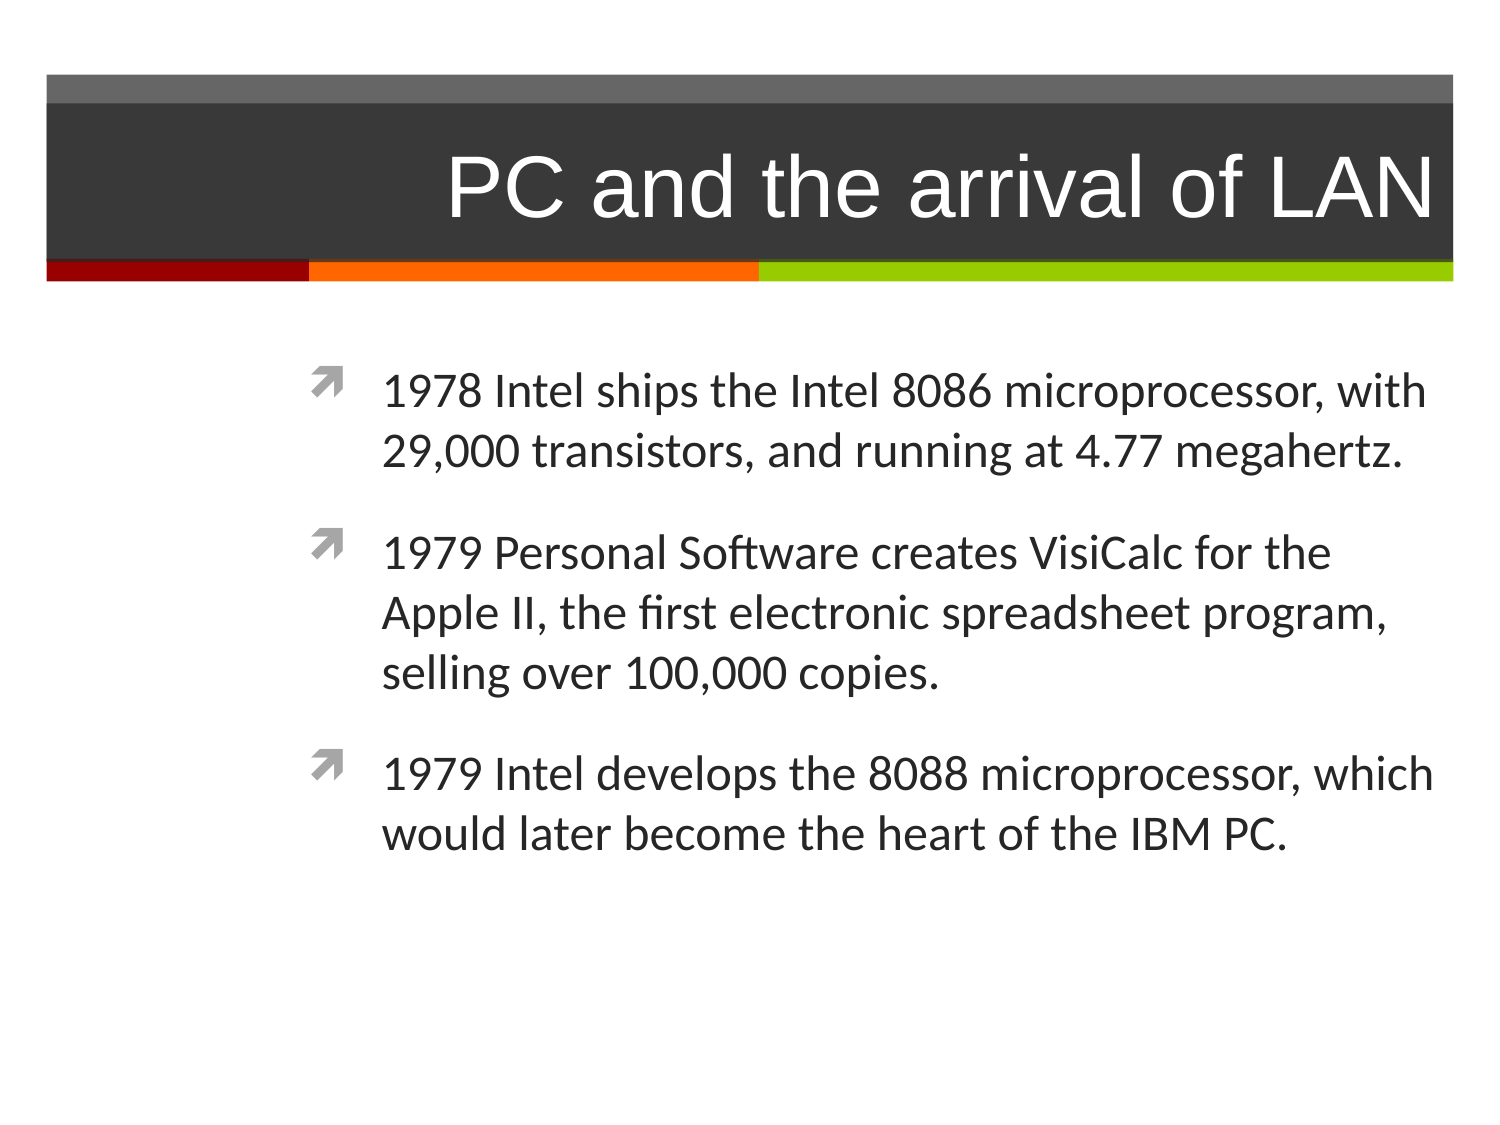

# PC and the arrival of LAN
1978 Intel ships the Intel 8086 microprocessor, with 29,000 transistors, and running at 4.77 megahertz.
1979 Personal Software creates VisiCalc for the Apple II, the first electronic spreadsheet program, selling over 100,000 copies.
1979 Intel develops the 8088 microprocessor, which would later become the heart of the IBM PC.